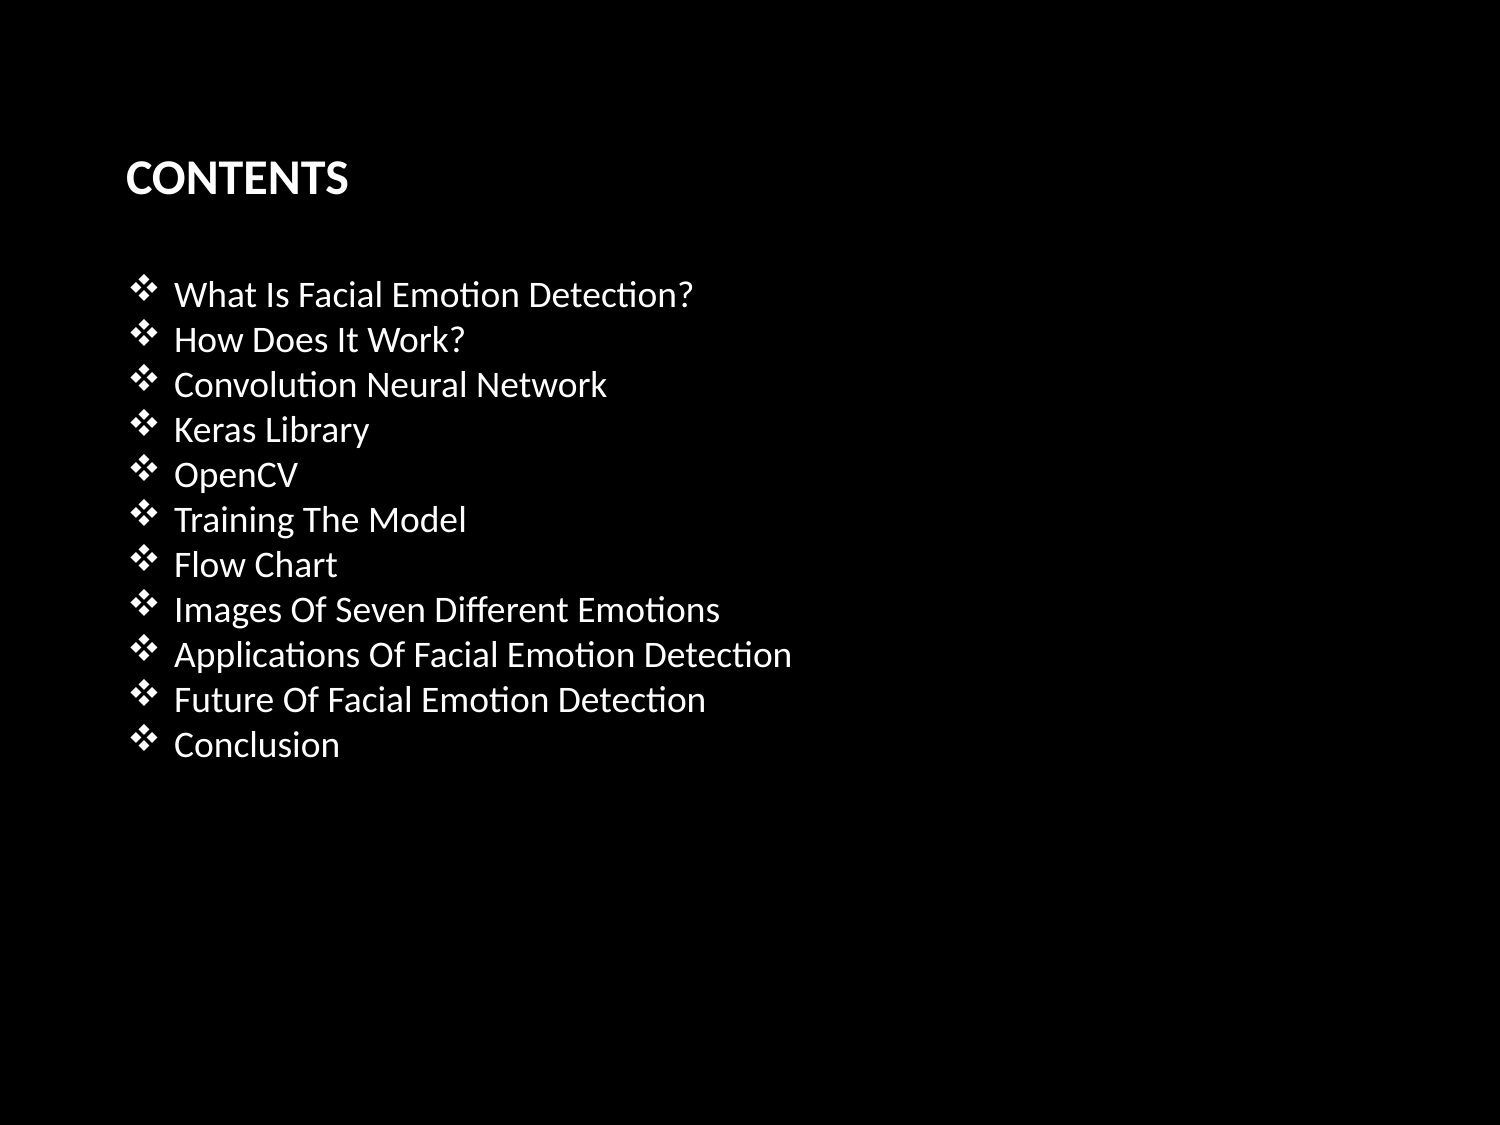

CONTENTS
What Is Facial Emotion Detection?
How Does It Work?
Convolution Neural Network
Keras Library
OpenCV
Training The Model
Flow Chart
Images Of Seven Different Emotions
Applications Of Facial Emotion Detection
Future Of Facial Emotion Detection
Conclusion